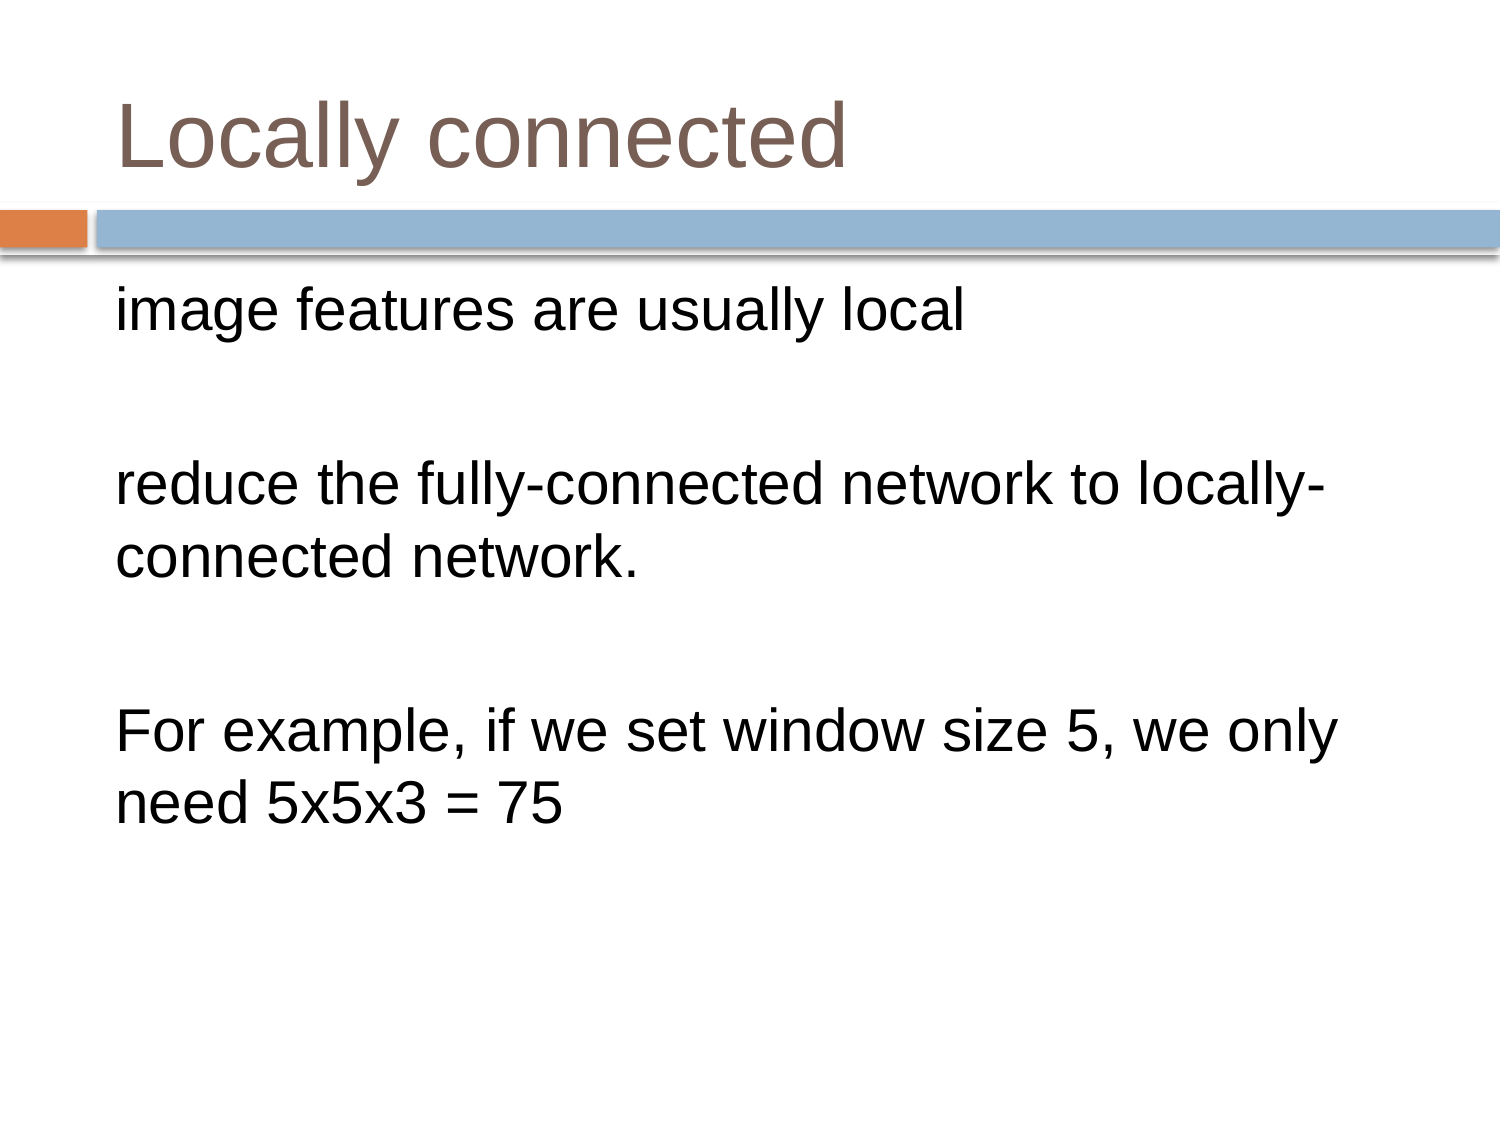

# Locally connected
image features are usually local

reduce the fully-connected network to locally-connected network.

For example, if we set window size 5, we only need 5x5x3 = 75